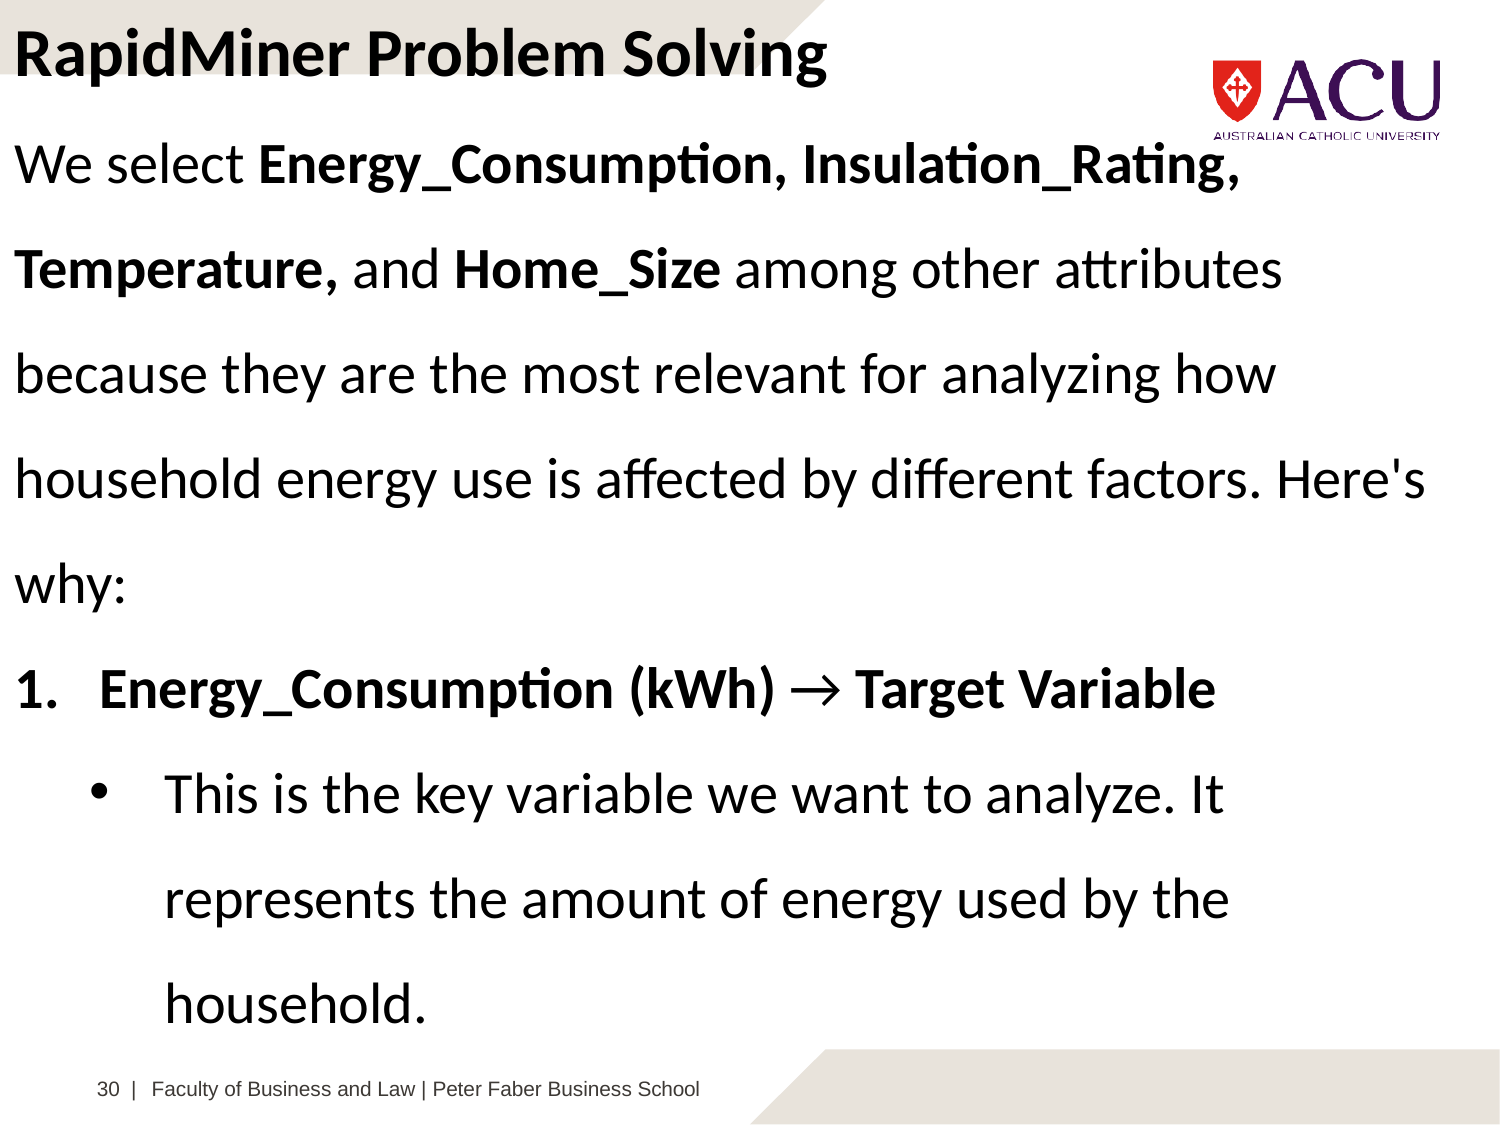

RapidMiner Problem Solving
We select Energy_Consumption, Insulation_Rating, Temperature, and Home_Size among other attributes because they are the most relevant for analyzing how household energy use is affected by different factors. Here's why:
Energy_Consumption (kWh) → Target Variable
This is the key variable we want to analyze. It represents the amount of energy used by the household.
30 |
Faculty of Business and Law | Peter Faber Business School